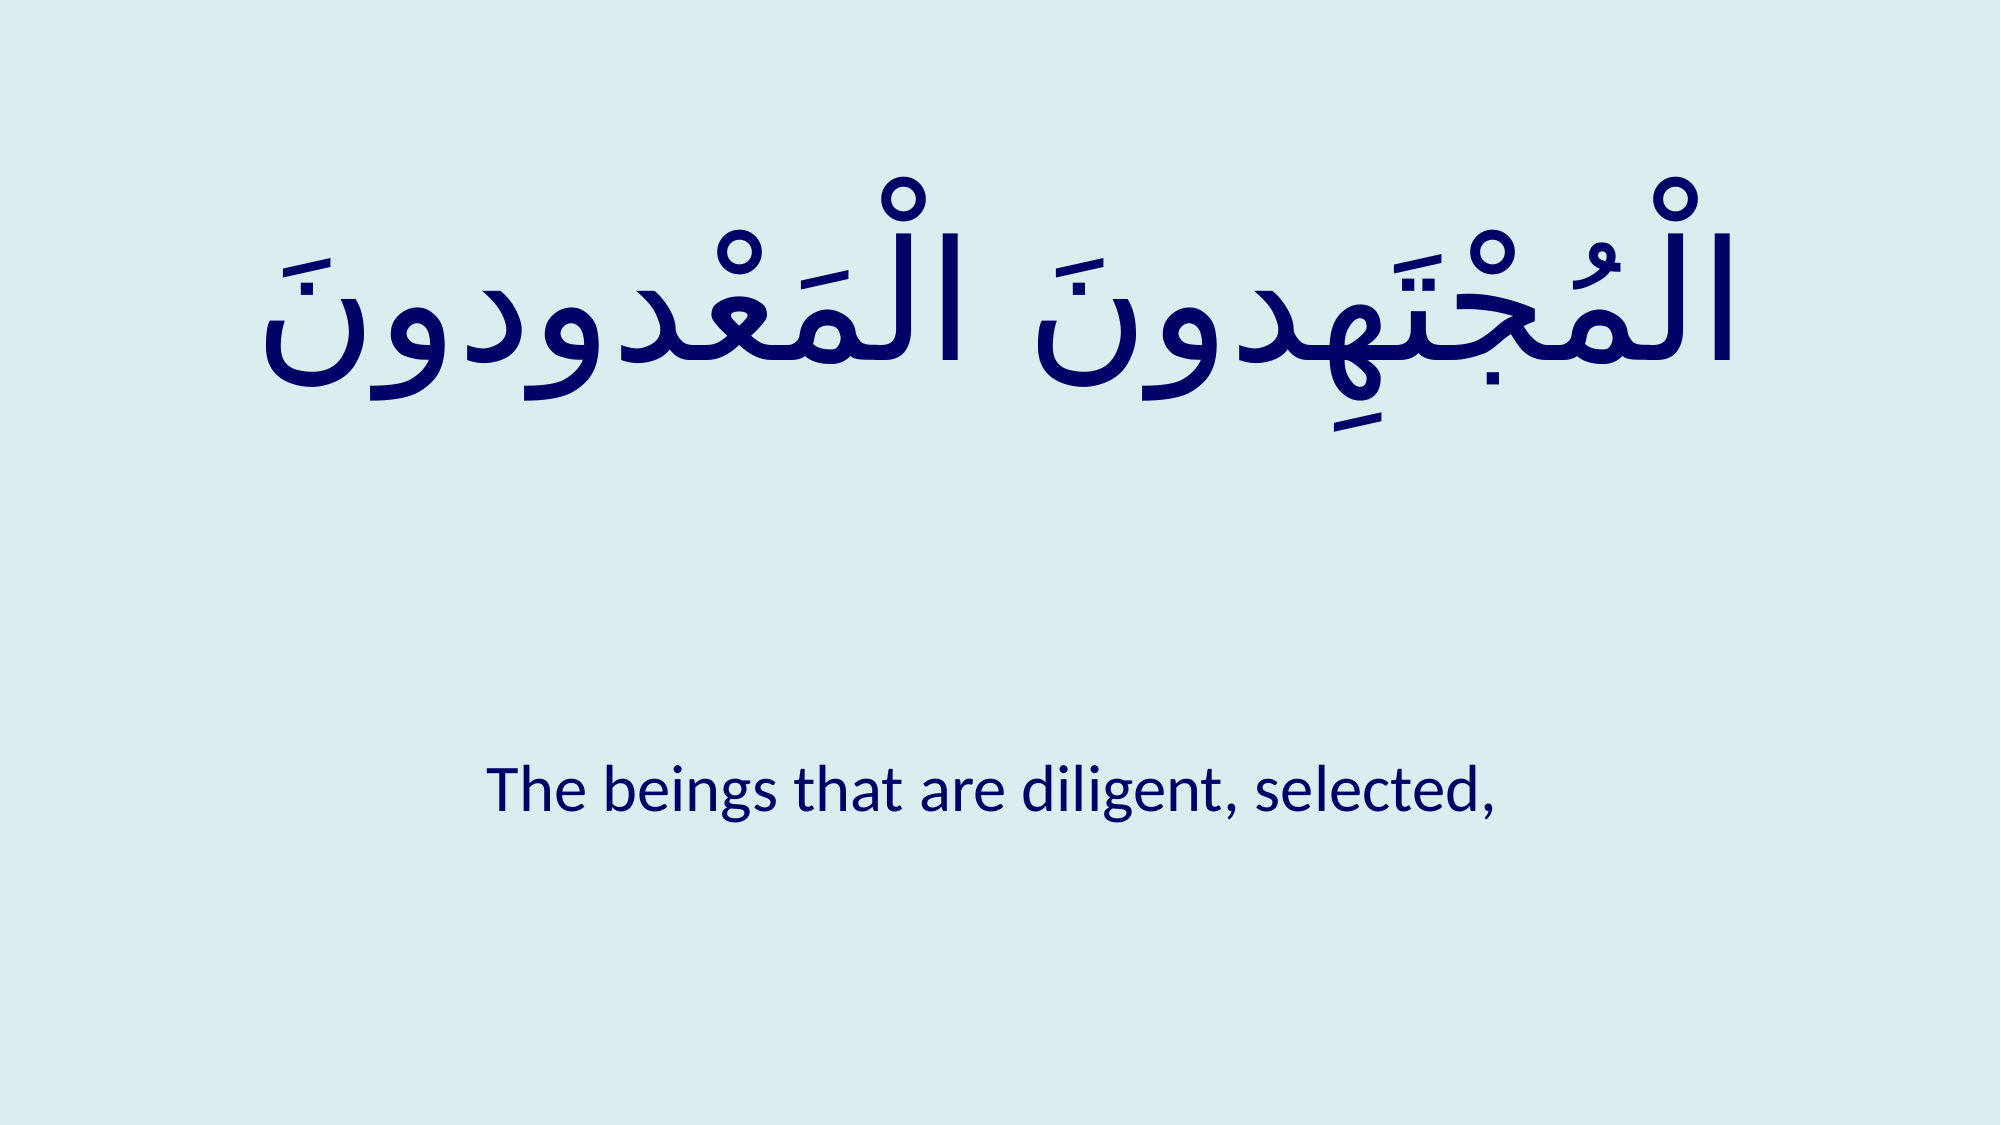

# الْمُجْتَهِدونَ الْمَعْدودونَ
The beings that are diligent, selected,